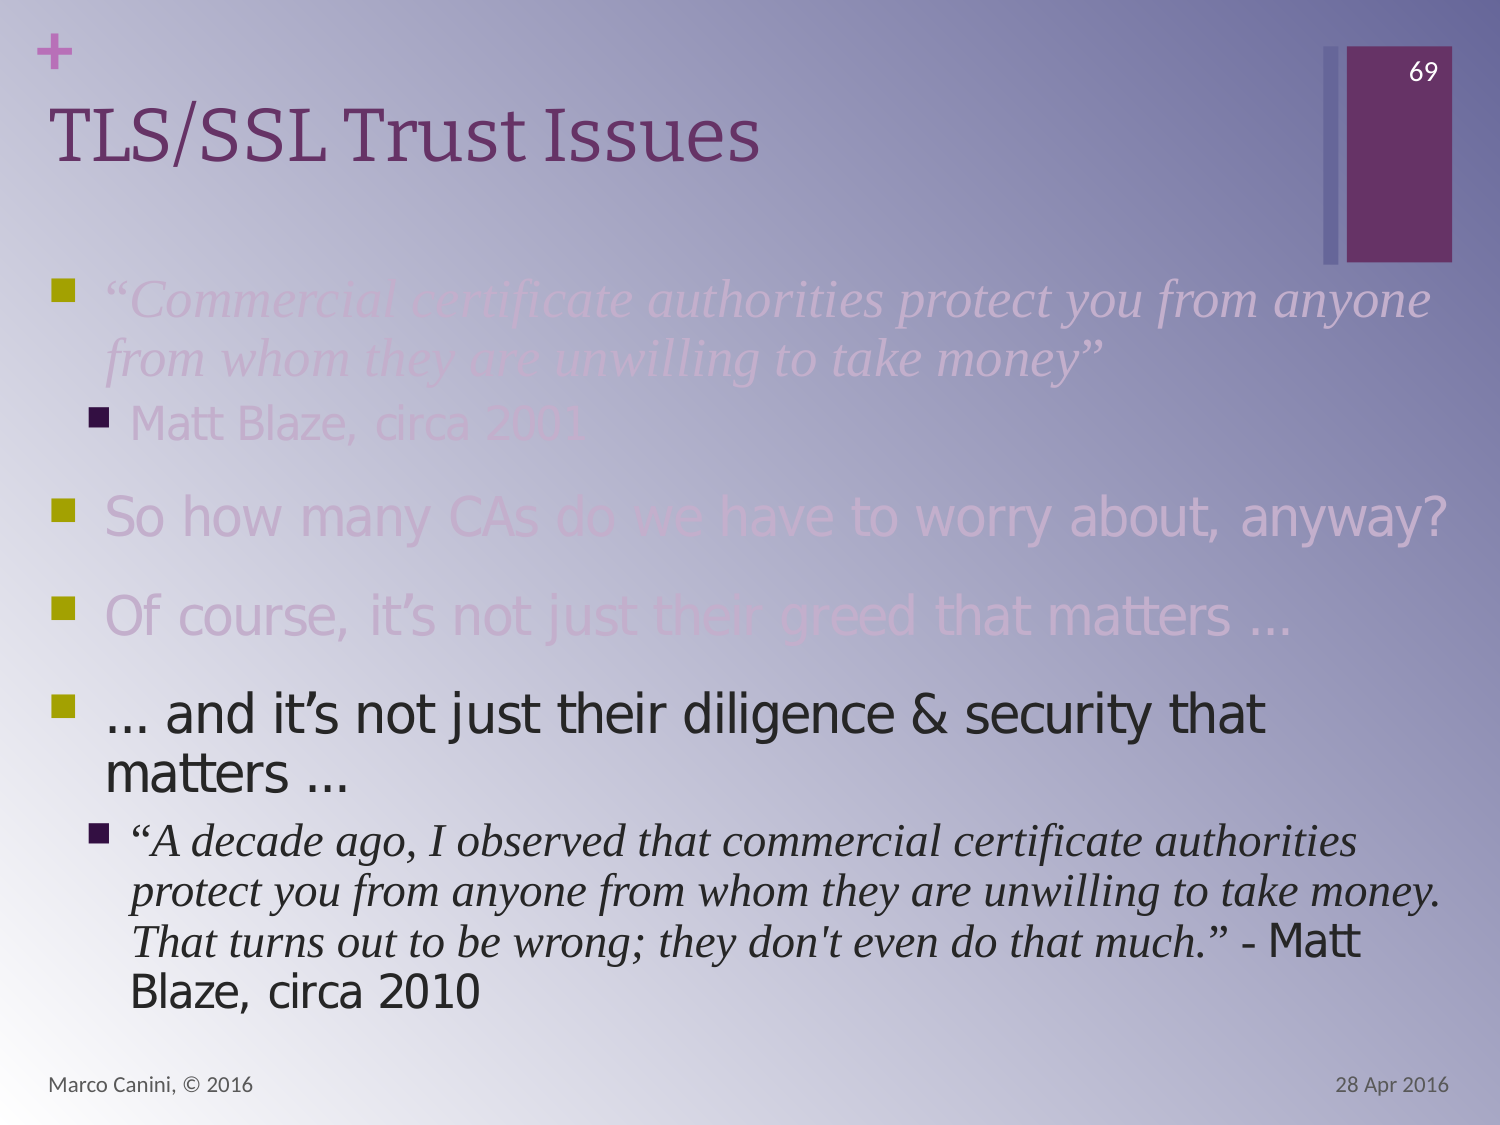

69
# TLS/SSL Trust Issues
“Commercial certificate authorities protect you from anyone from whom they are unwilling to take money”
Matt Blaze, circa 2001
So how many CAs do we have to worry about, anyway?
Of course, it’s not just their greed that matters …
… and it’s not just their diligence & security that matters …
“A decade ago, I observed that commercial certificate authorities protect you from anyone from whom they are unwilling to take money. That turns out to be wrong; they don't even do that much.” - Matt Blaze, circa 2010
Marco Canini, © 2016
28 Apr 2016